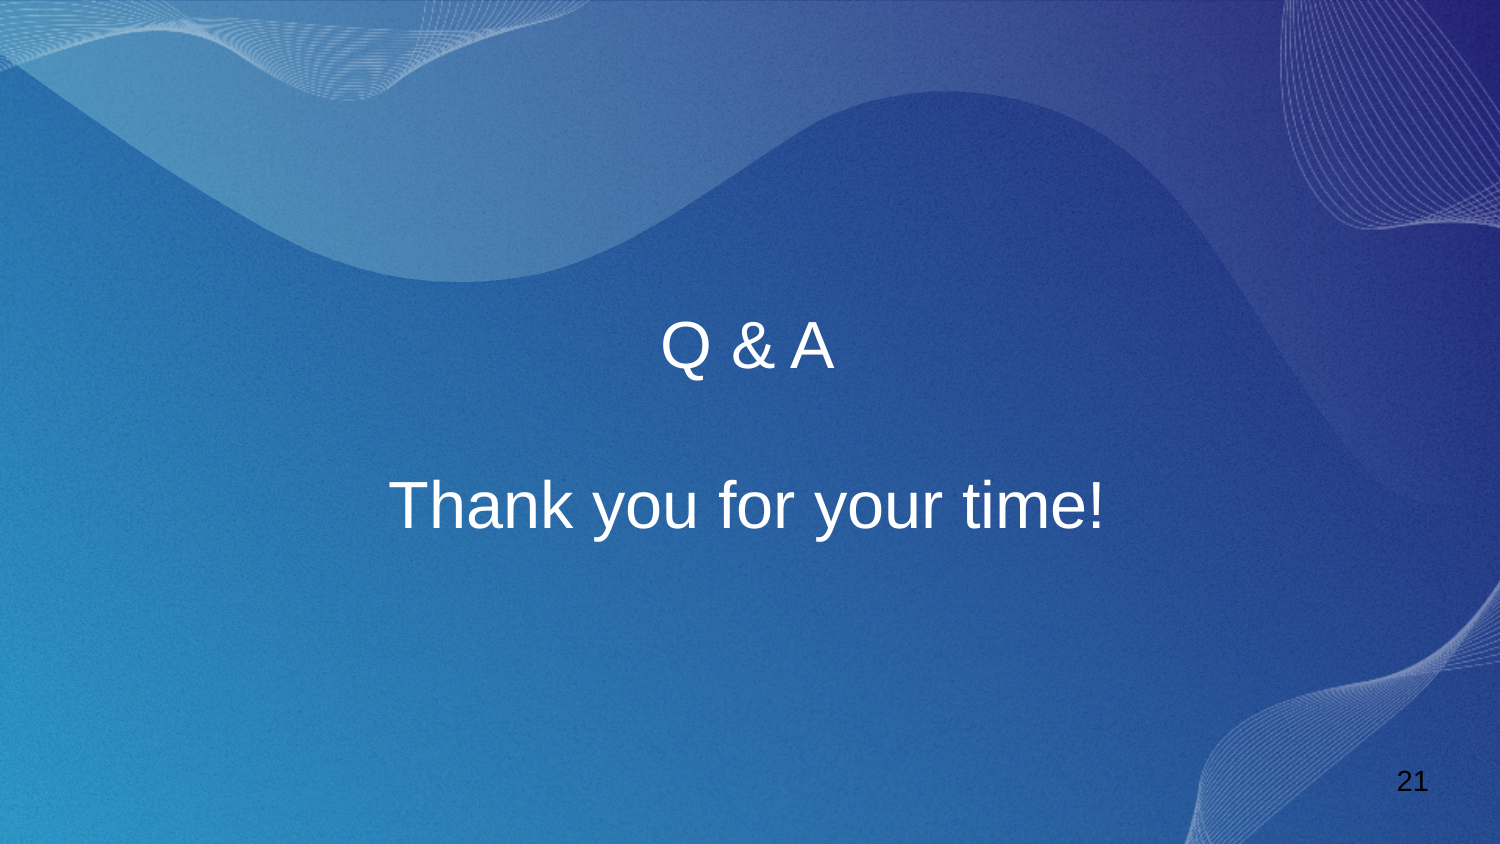

#
Q & A

Thank you for your time!
 21